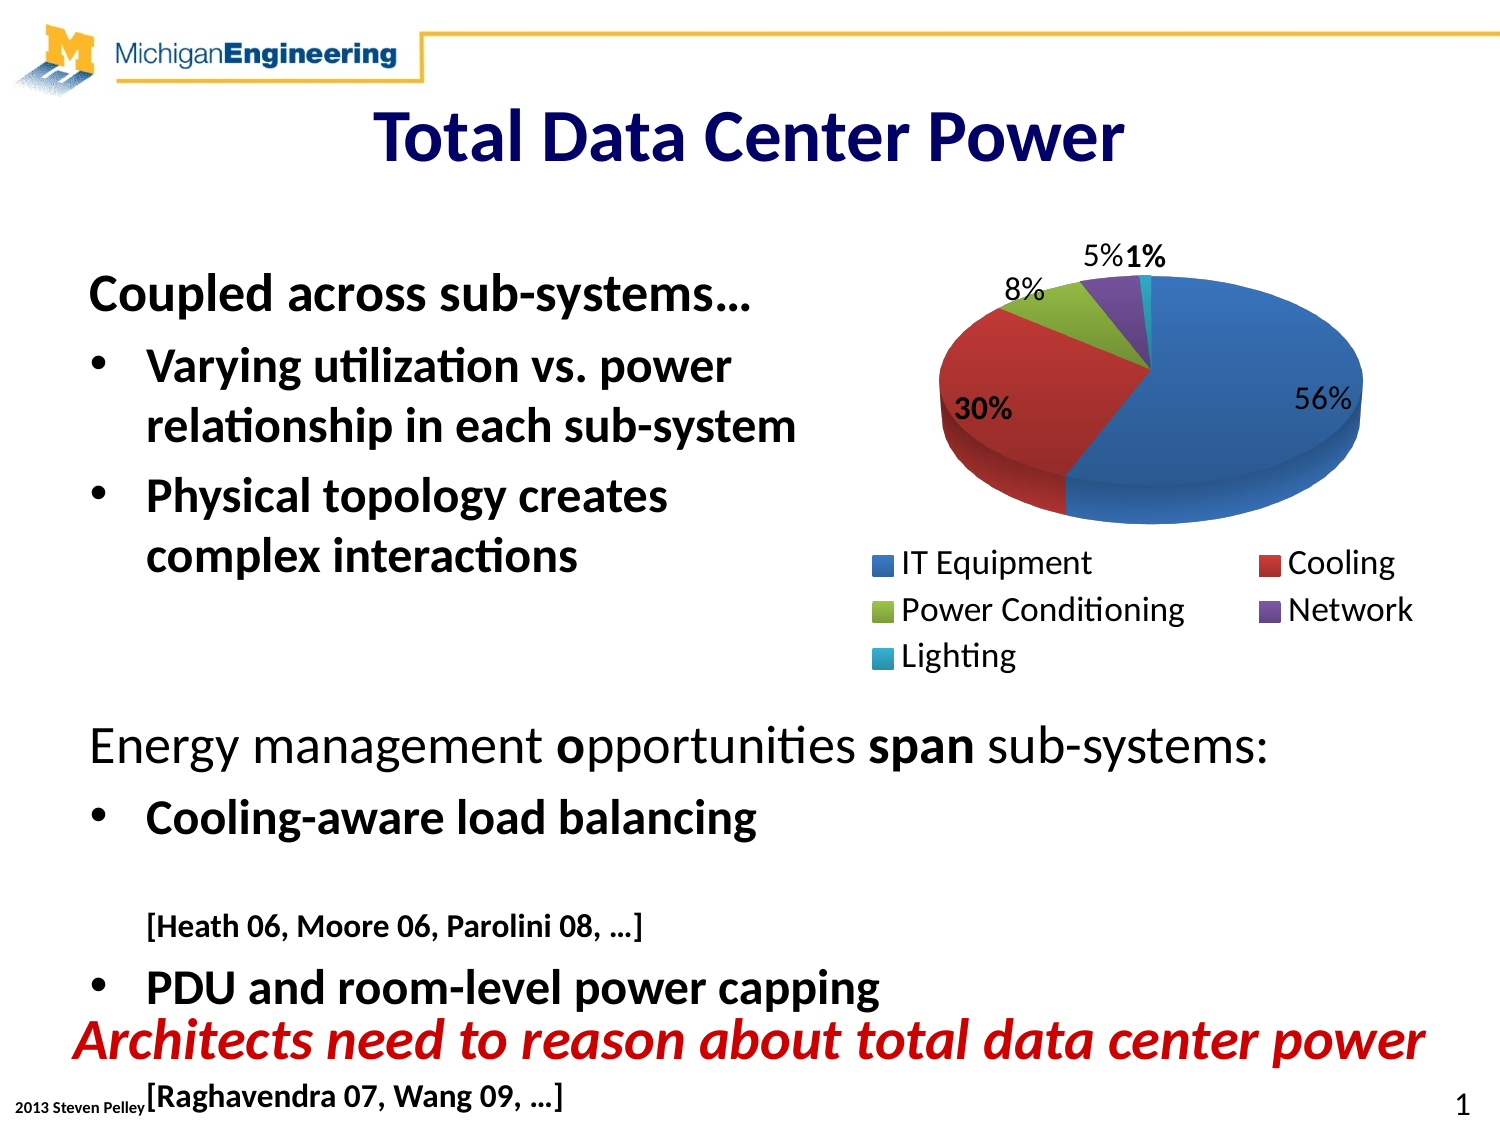

# Total Data Center Power

[unsupported chart]

[unsupported chart]

Coupled across sub-systems…
Varying utilization vs. power
relationship in each sub-system
Physical topology creates
complex interactions

Energy management opportunities span sub-systems:
Cooling-aware load balancing 	[Heath 06, Moore 06, Parolini 08, …]
PDU and room-level power capping 	[Raghavendra 07, Wang 09, …]
Architects need to reason about total data center power
1